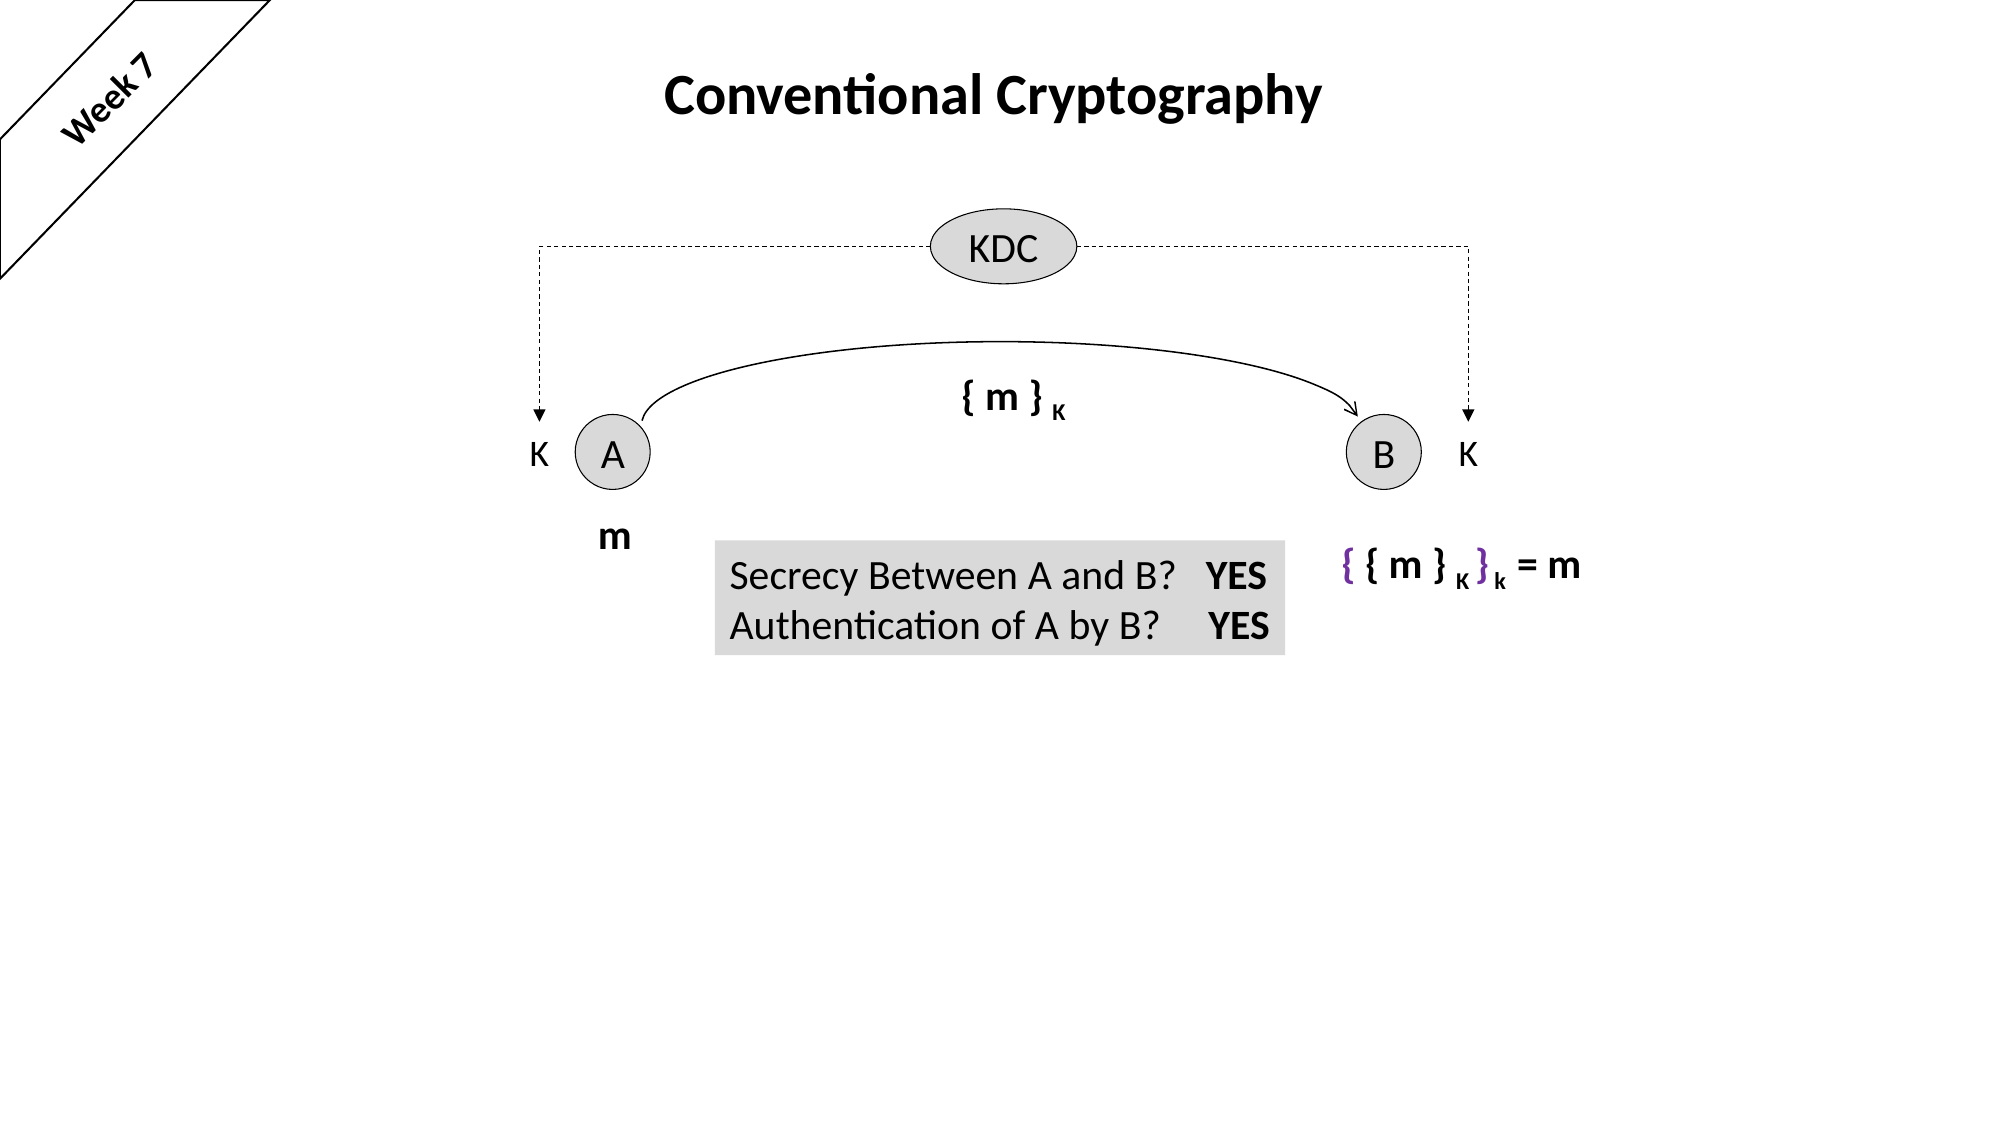

# Conventional Cryptography
Week 7
KDC

{ m } K
A
B
K
K
m
{ { m } K } k  = m
Secrecy Between A and B?   YES
Authentication of A by B?     YES